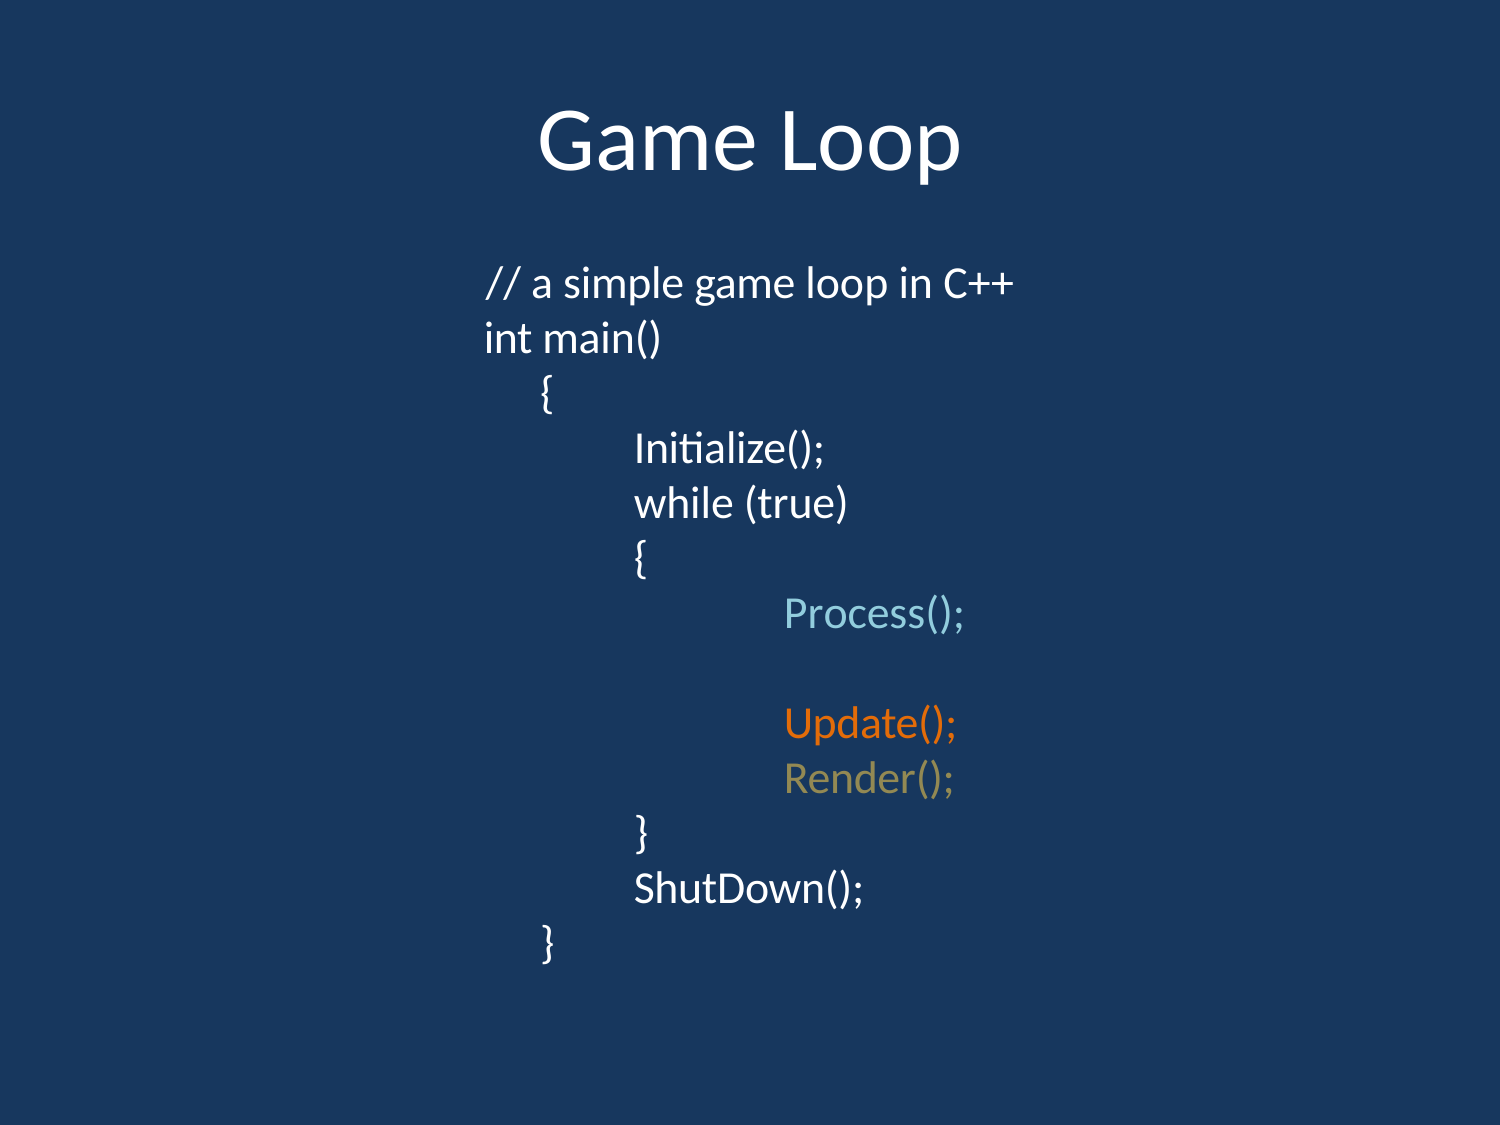

# Game Loop
// a simple game loop in C++
int main()
{
Initialize();  while (true)
{
Process();  Update();
Render();
}
ShutDown();
}